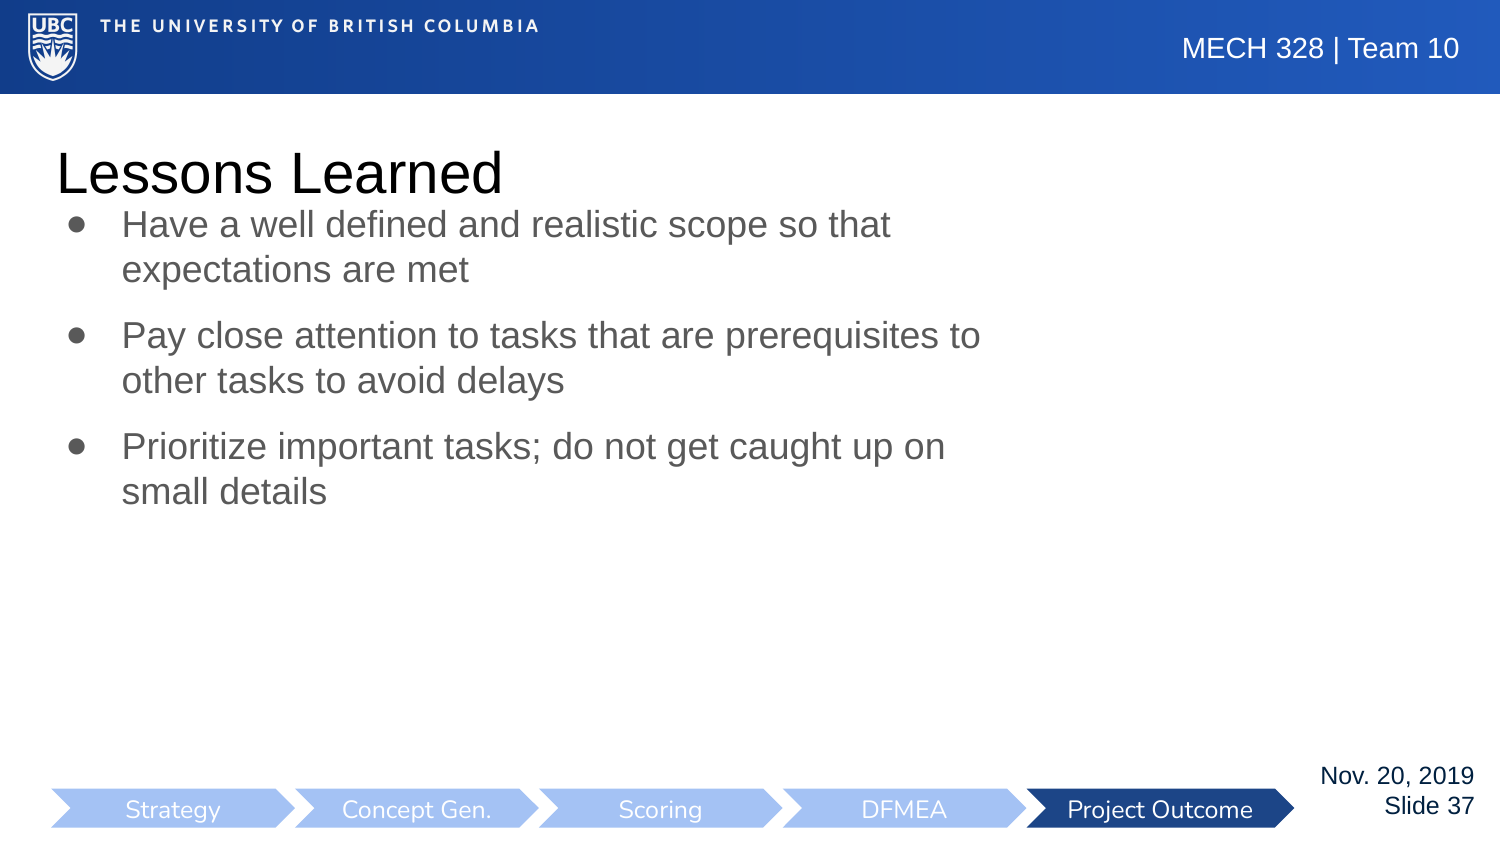

Lessons Learned
Have a well defined and realistic scope so that expectations are met
Pay close attention to tasks that are prerequisites to other tasks to avoid delays
Prioritize important tasks; do not get caught up on small details
Strategy
Concept Gen.
Scoring
DFMEA
Project Outcome